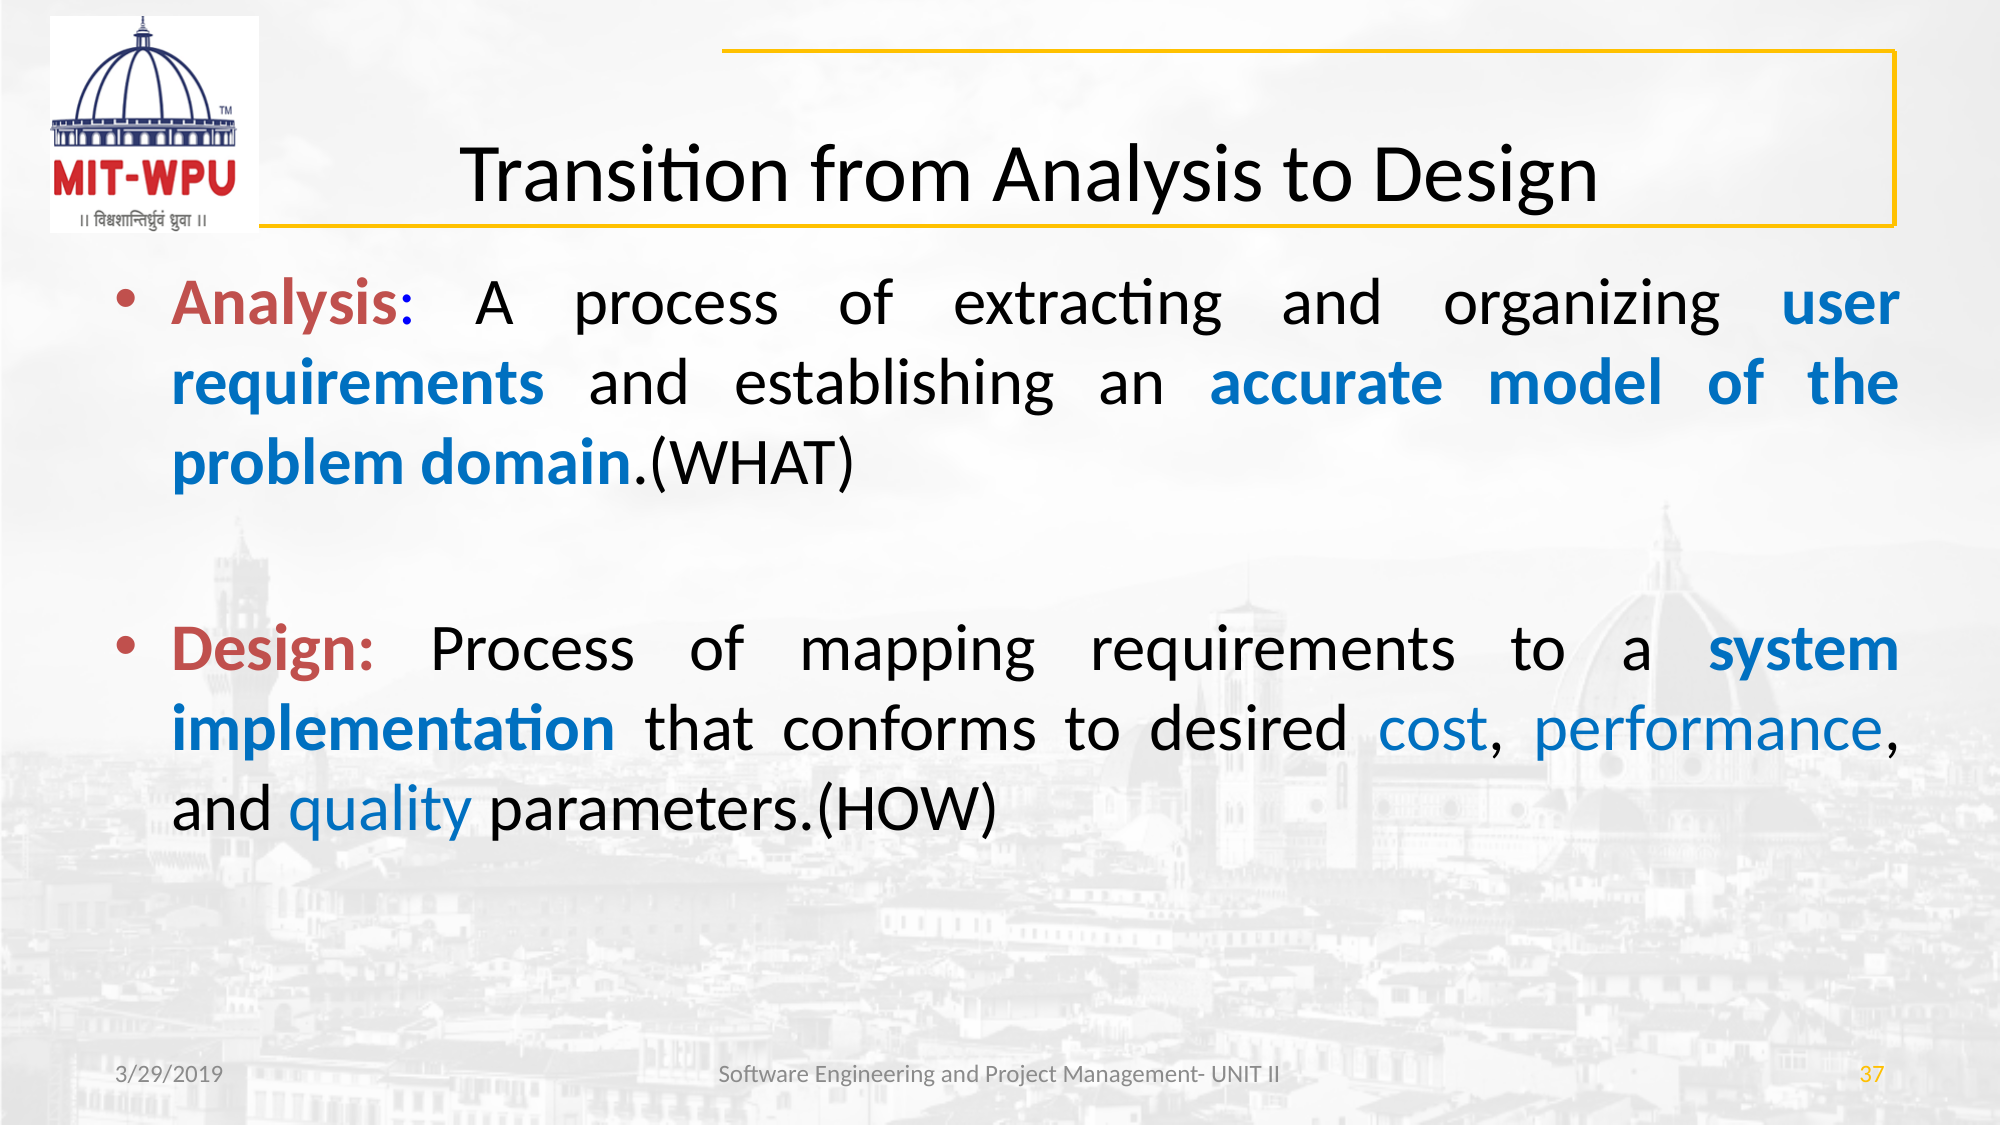

# Transition from Analysis to Design
Analysis: A process of extracting and organizing user requirements and establishing an accurate model of the problem domain.(WHAT)

Design: Process of mapping requirements to a system implementation that conforms to desired cost, performance, and quality parameters.(HOW)

3/29/2019
Software Engineering and Project Management- UNIT II
37